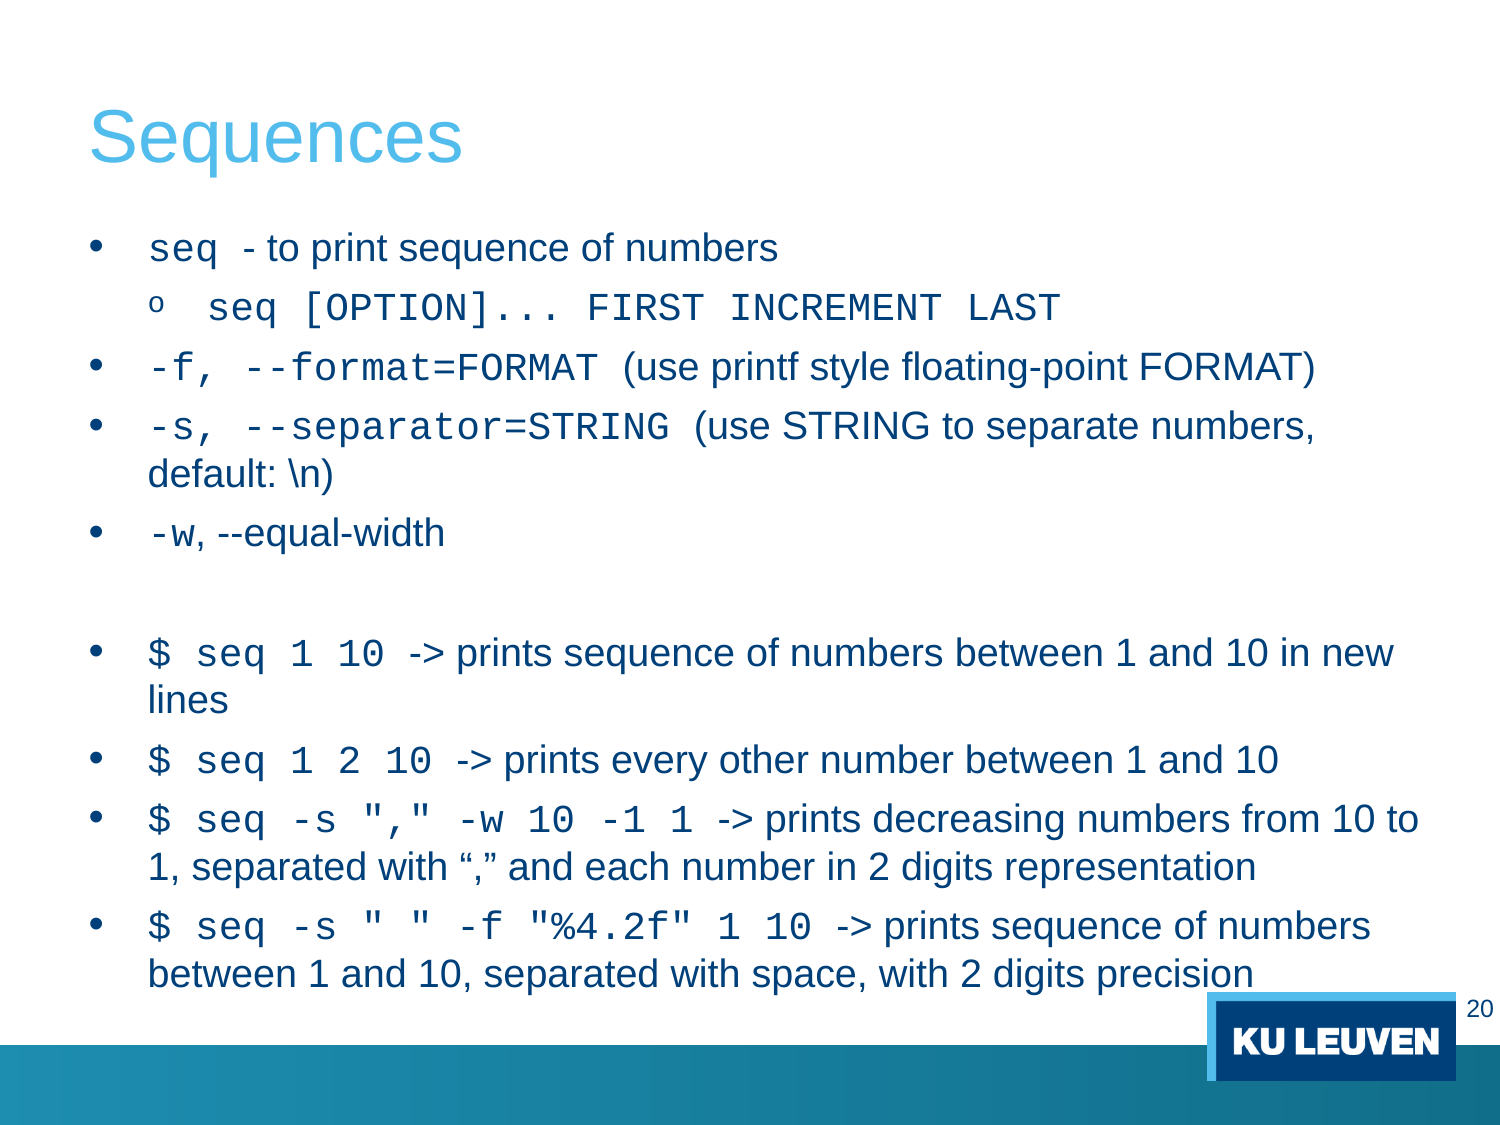

# Sequences
seq - to print sequence of numbers
seq [OPTION]... FIRST INCREMENT LAST
-f, --format=FORMAT (use printf style floating-point FORMAT)
-s, --separator=STRING (use STRING to separate numbers, default: \n)
-w, --equal-width

$ seq 1 10 -> prints sequence of numbers between 1 and 10 in new lines
$ seq 1 2 10 -> prints every other number between 1 and 10
$ seq -s "," -w 10 -1 1 -> prints decreasing numbers from 10 to 1, separated with “,” and each number in 2 digits representation
$ seq -s " " -f "%4.2f" 1 10 -> prints sequence of numbers between 1 and 10, separated with space, with 2 digits precision

20